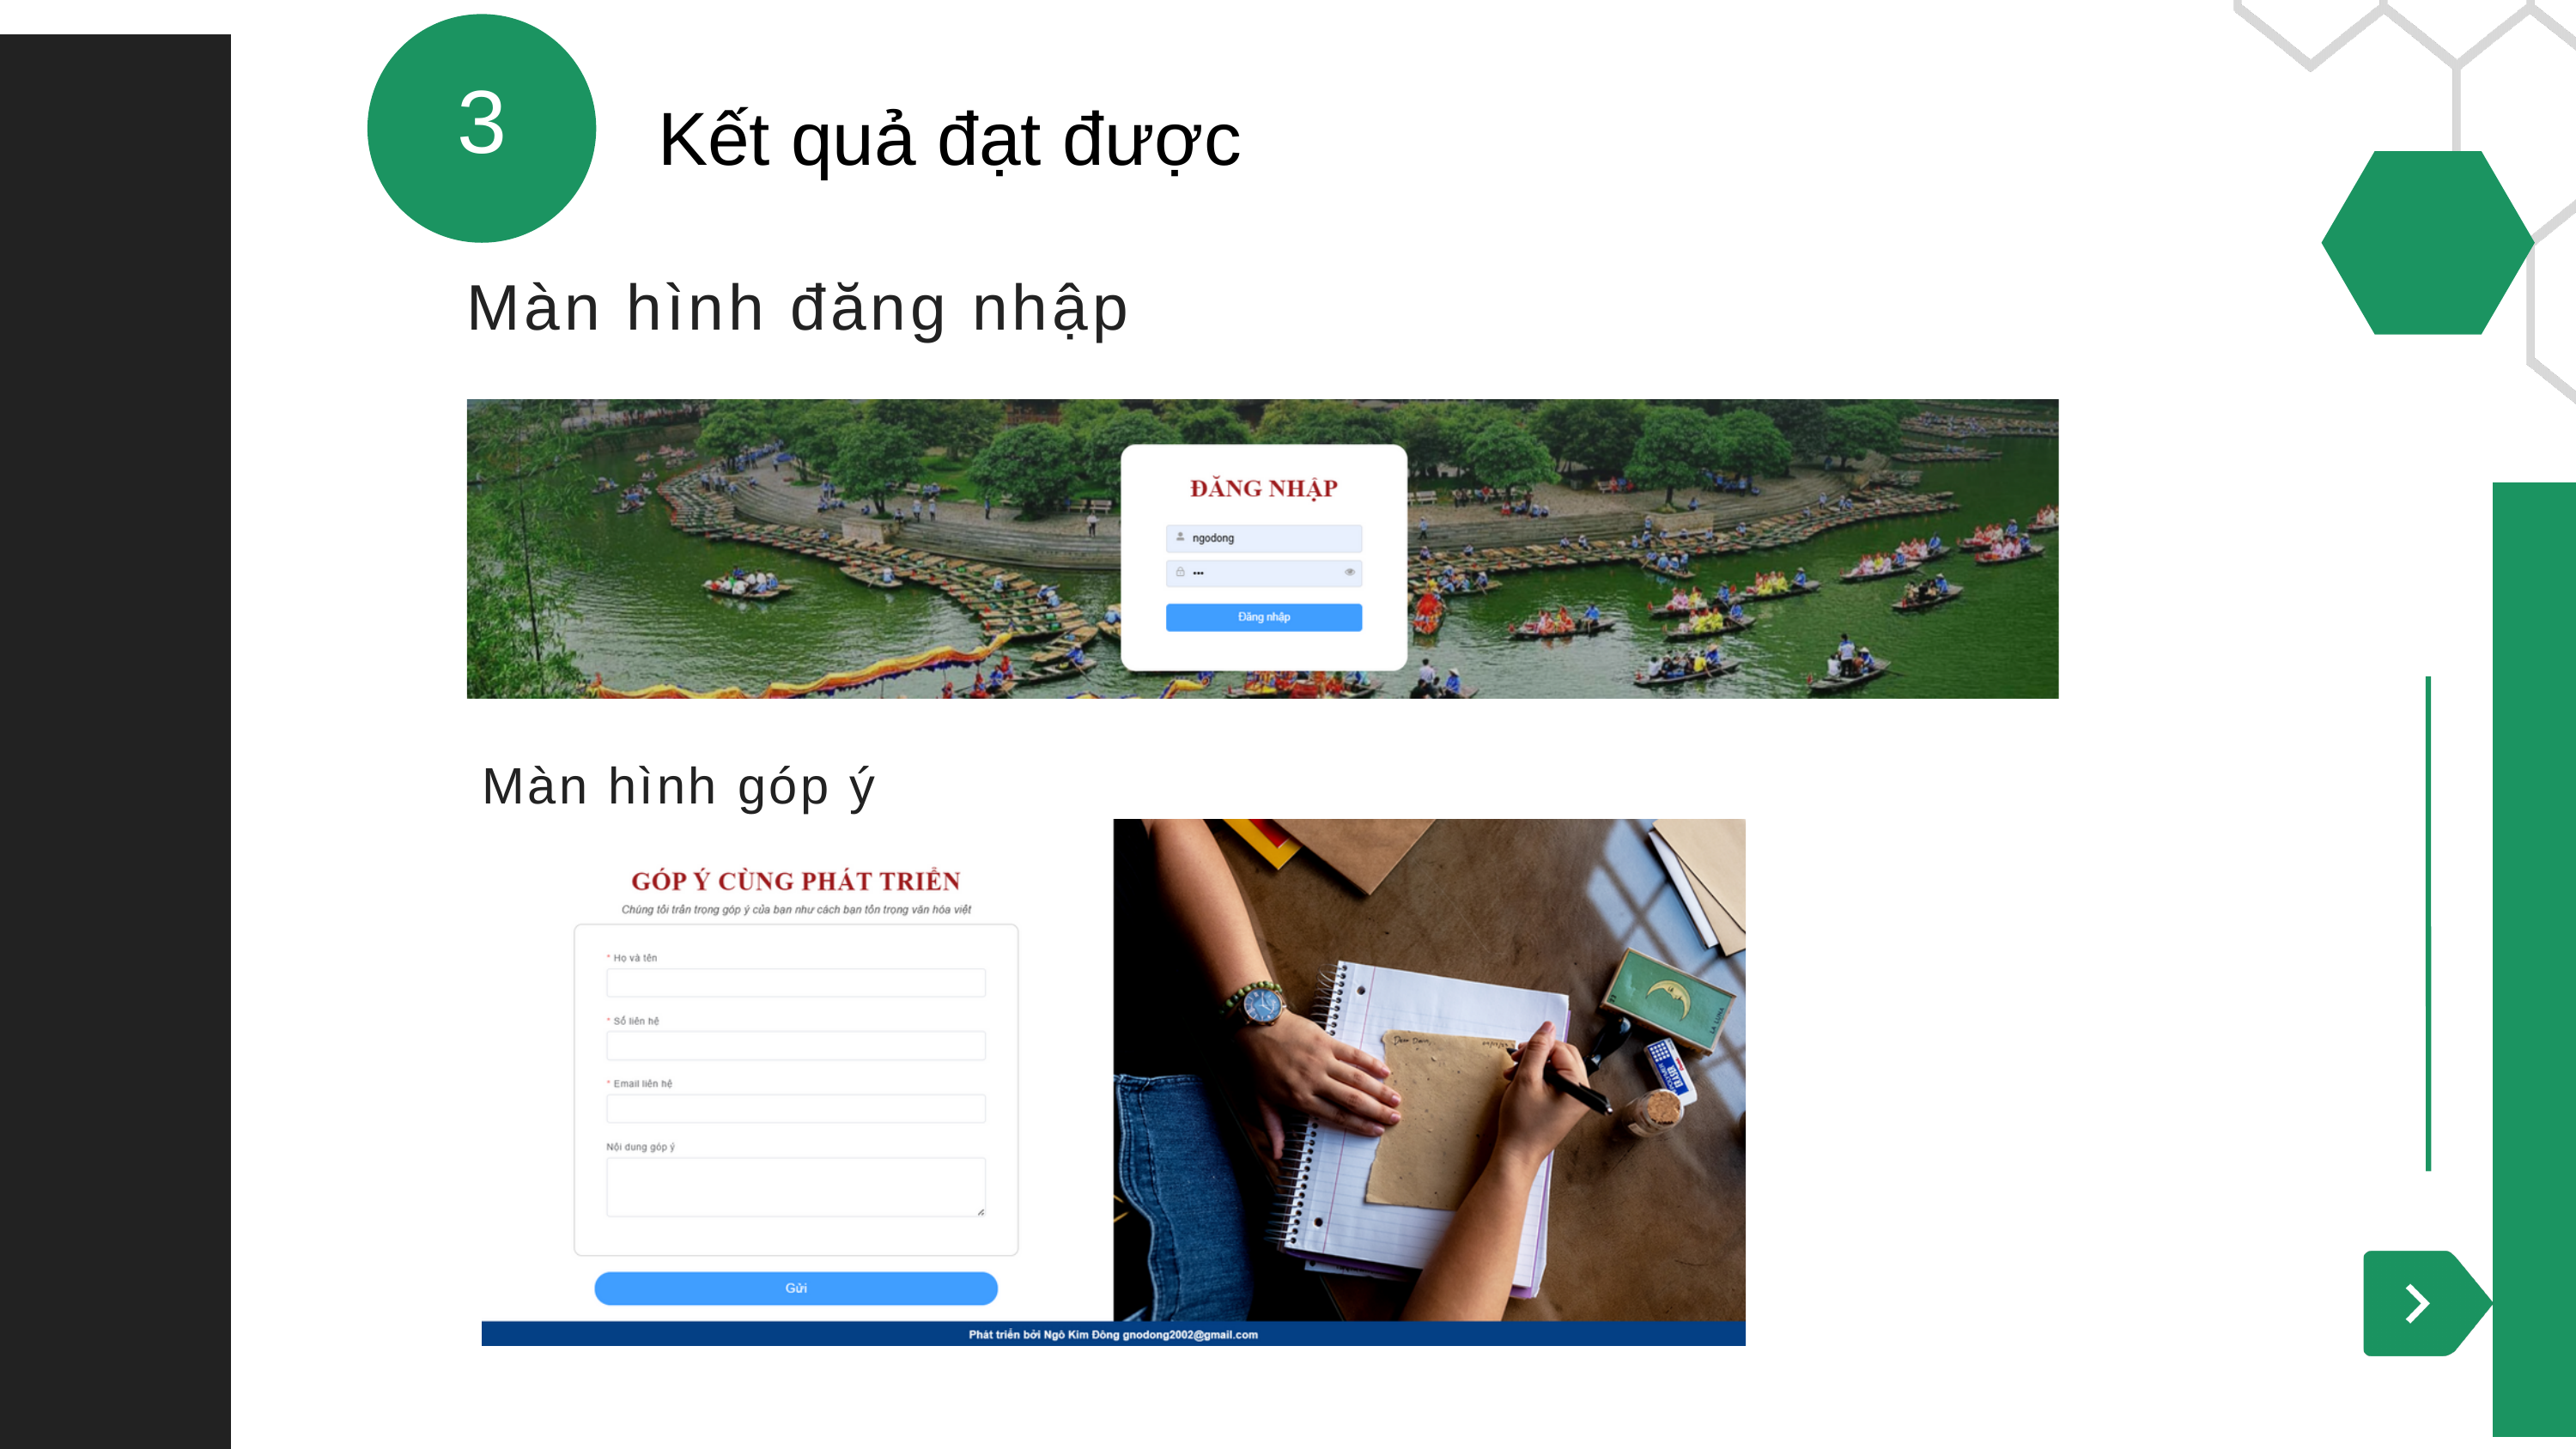

3

Kết quả đạt được

Màn hình đăng nhập

Màn hình góp ý